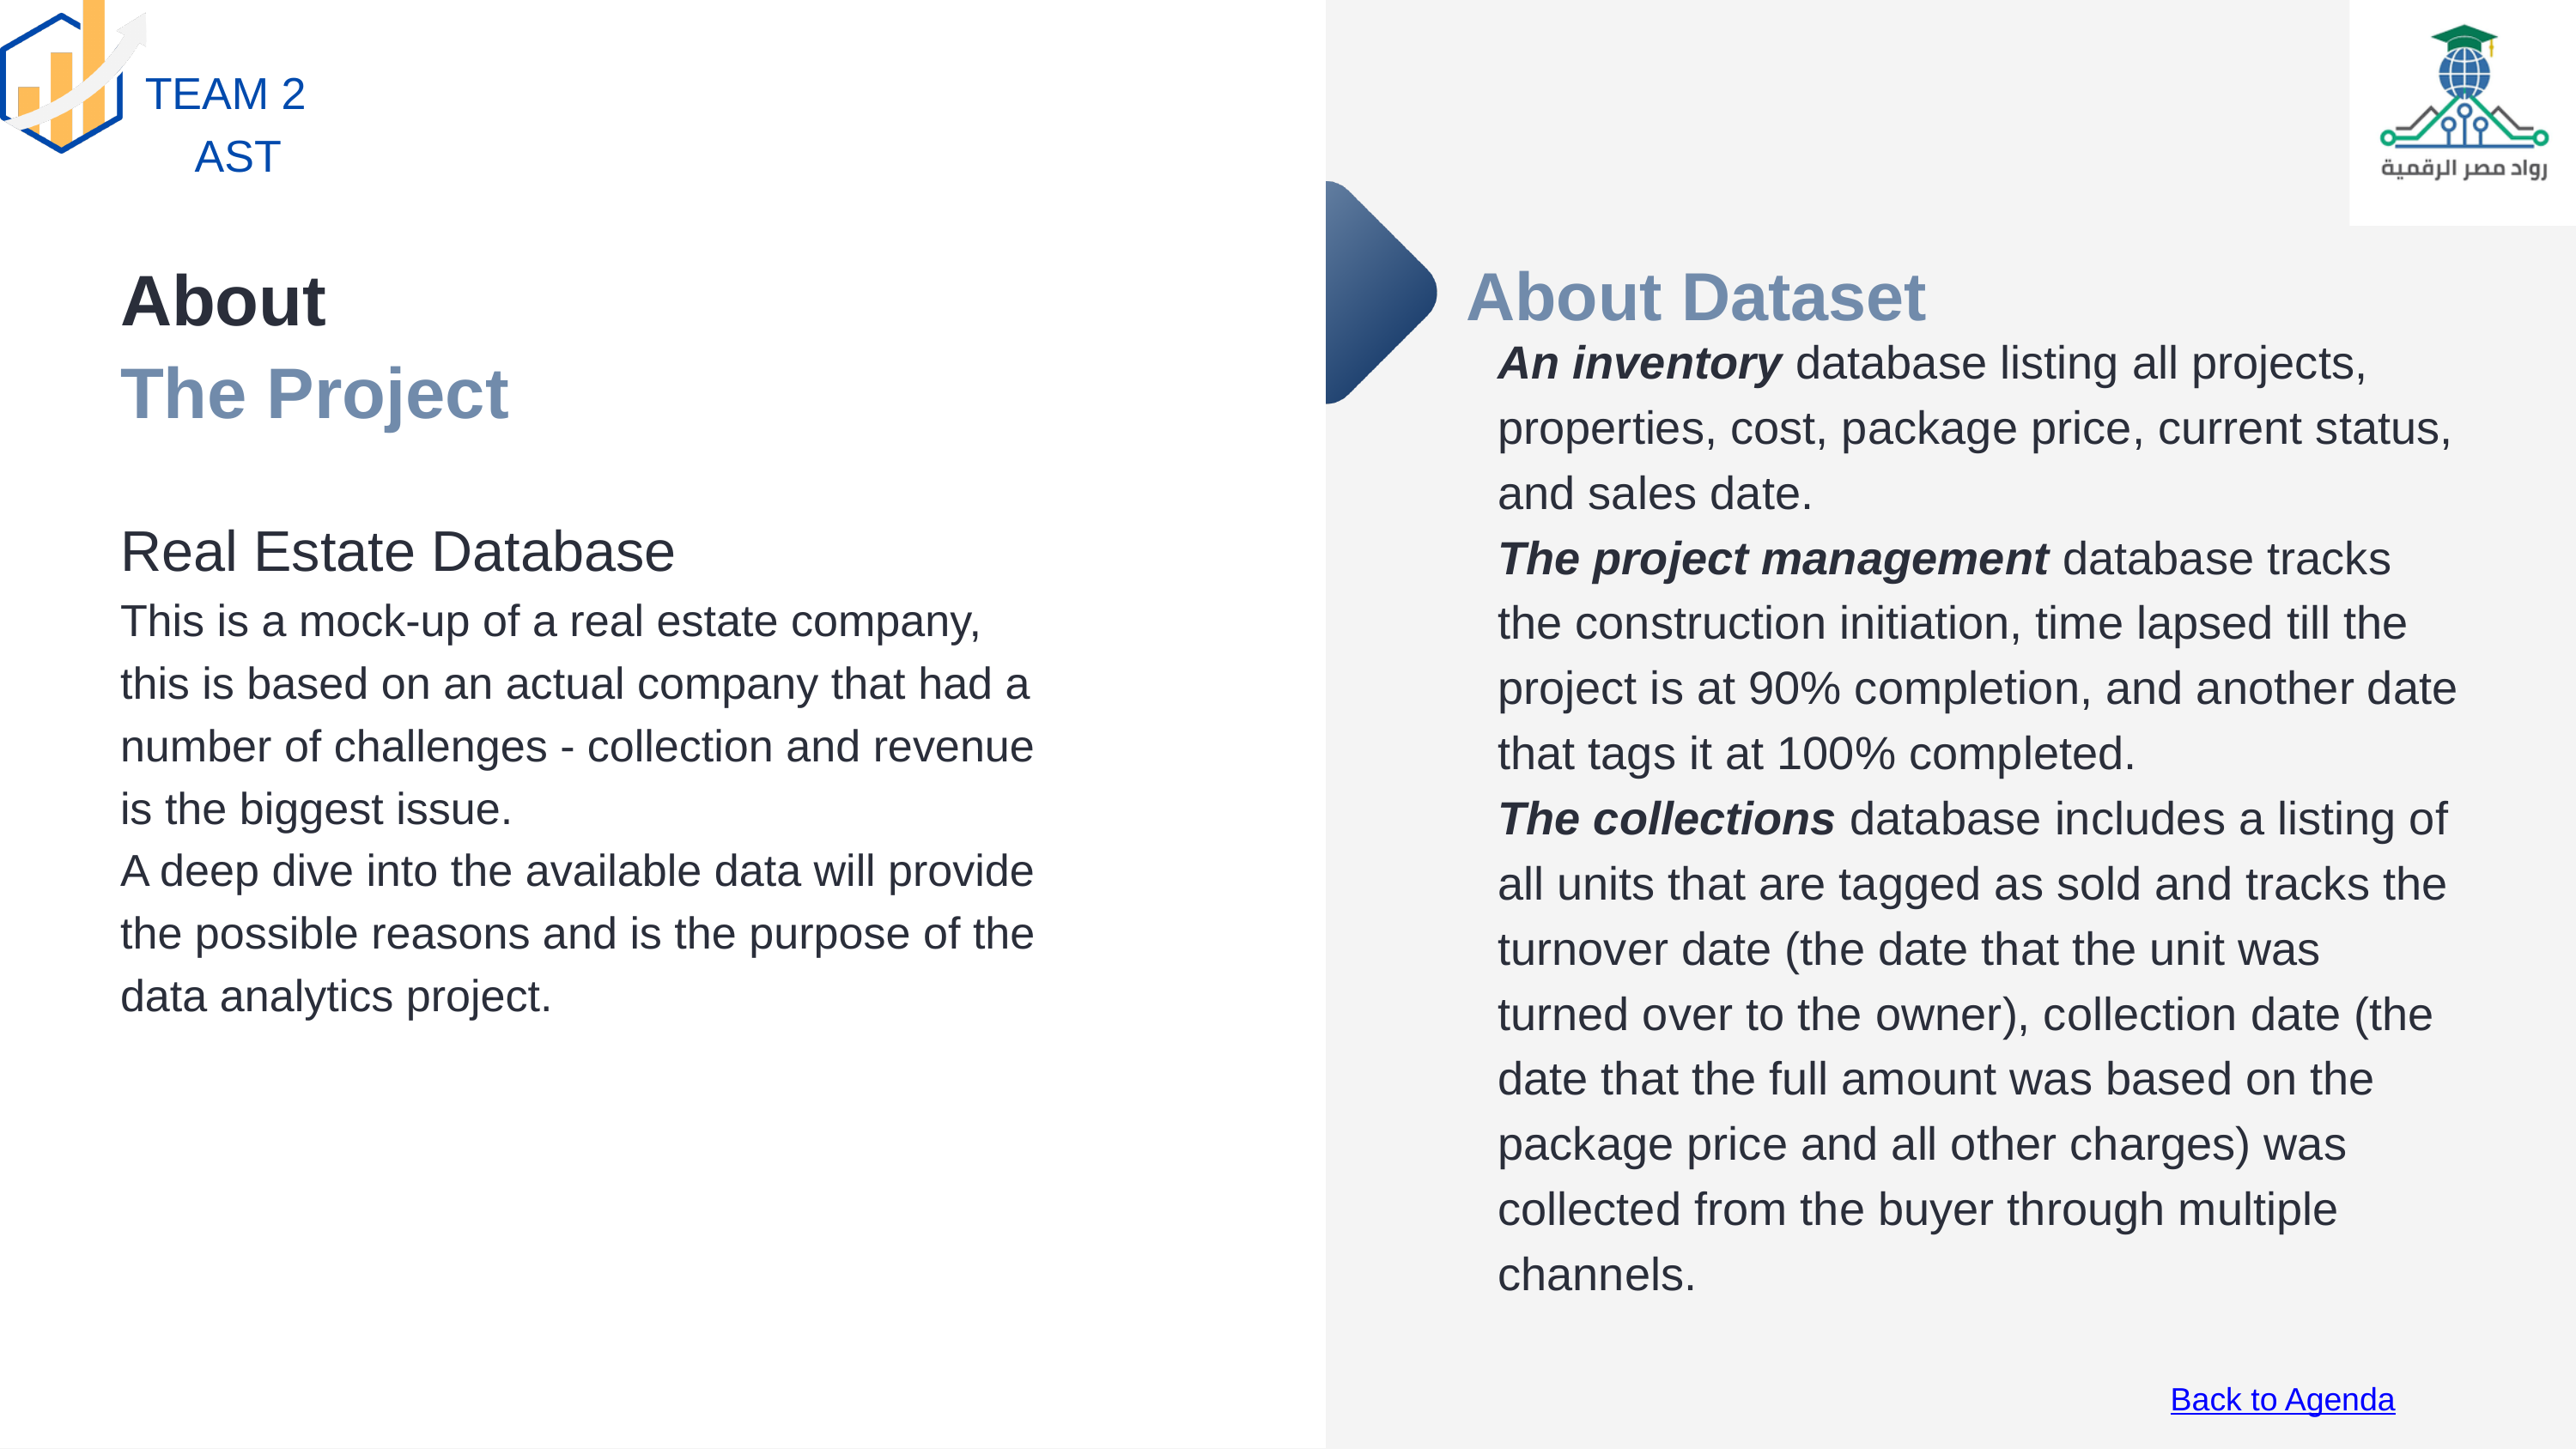

TEAM 2
    AST

About
The Project
Real Estate Database
This is a mock-up of a real estate company, this is based on an actual company that had a number of challenges - collection and revenue is the biggest issue.
A deep dive into the available data will provide the possible reasons and is the purpose of the data analytics project.
About Dataset
An inventory database listing all projects, properties, cost, package price, current status, and sales date.
The project management database tracks the construction initiation, time lapsed till the project is at 90% completion, and another date that tags it at 100% completed.
The collections database includes a listing of all units that are tagged as sold and tracks the turnover date (the date that the unit was turned over to the owner), collection date (the date that the full amount was based on the package price and all other charges) was collected from the buyer through multiple channels.
Back to Agenda